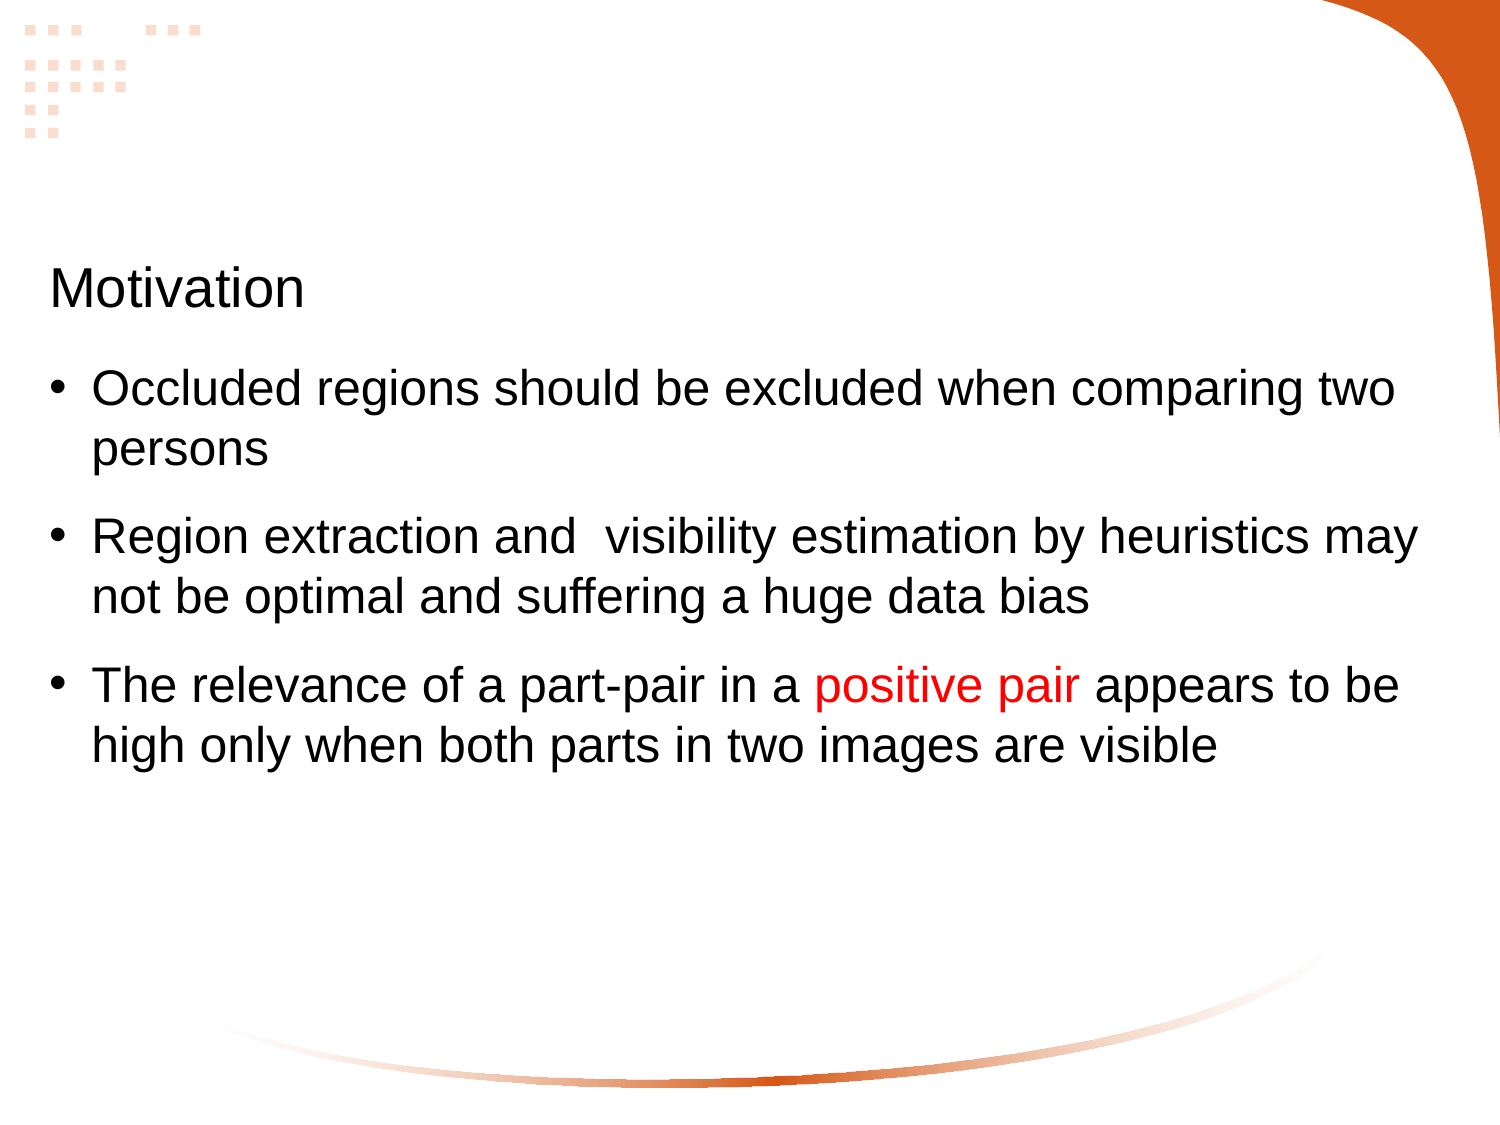

Motivation
Occluded regions should be excluded when comparing two persons
Region extraction and  visibility estimation by heuristics may not be optimal and suffering a huge data bias
The relevance of a part-pair in a positive pair appears to be high only when both parts in two images are visible